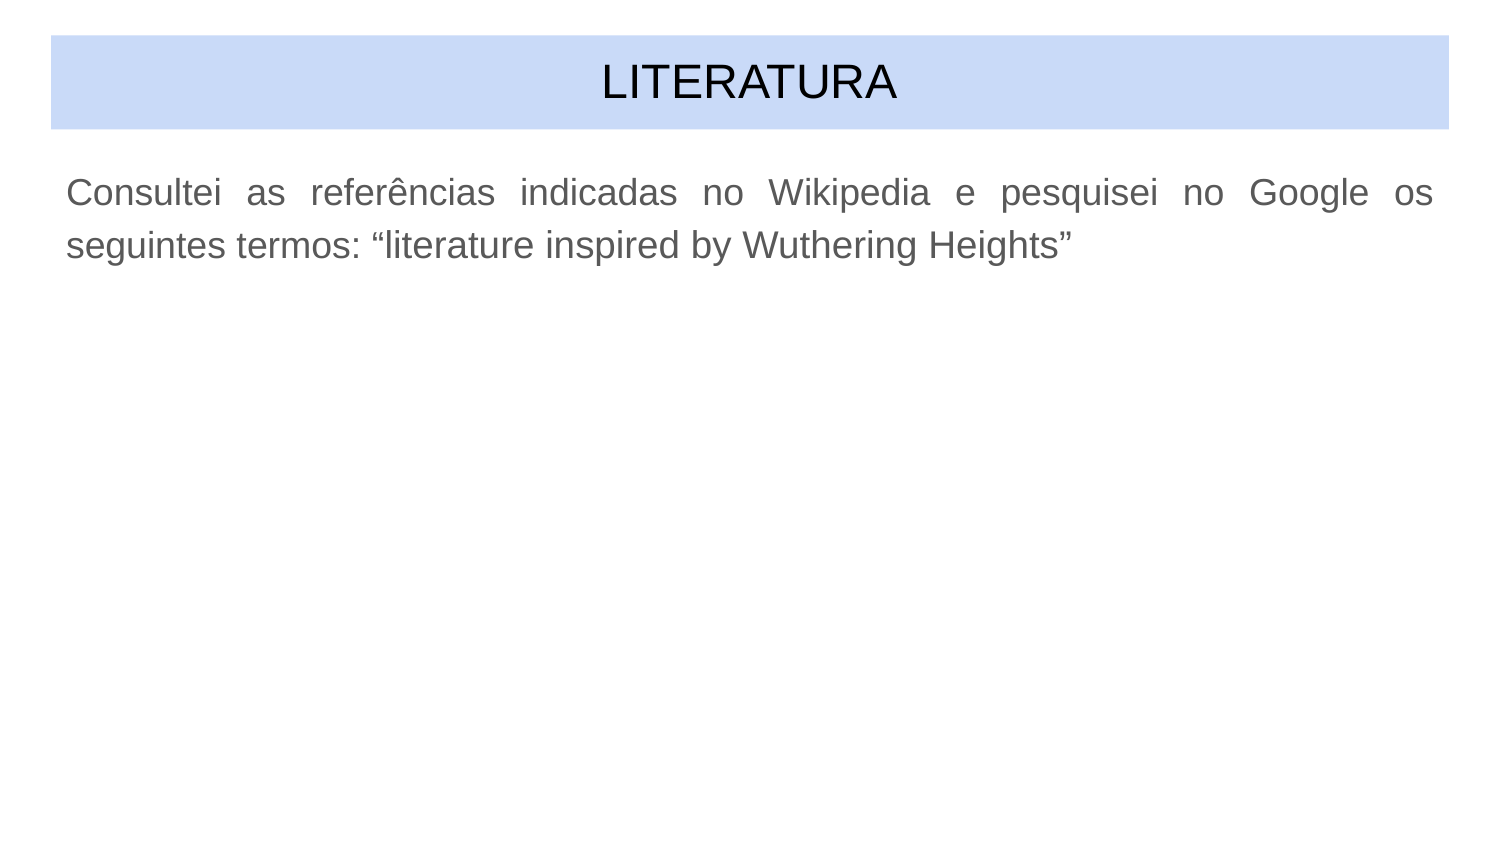

# LITERATURA
Consultei as referências indicadas no Wikipedia e pesquisei no Google os seguintes termos: “literature inspired by Wuthering Heights”